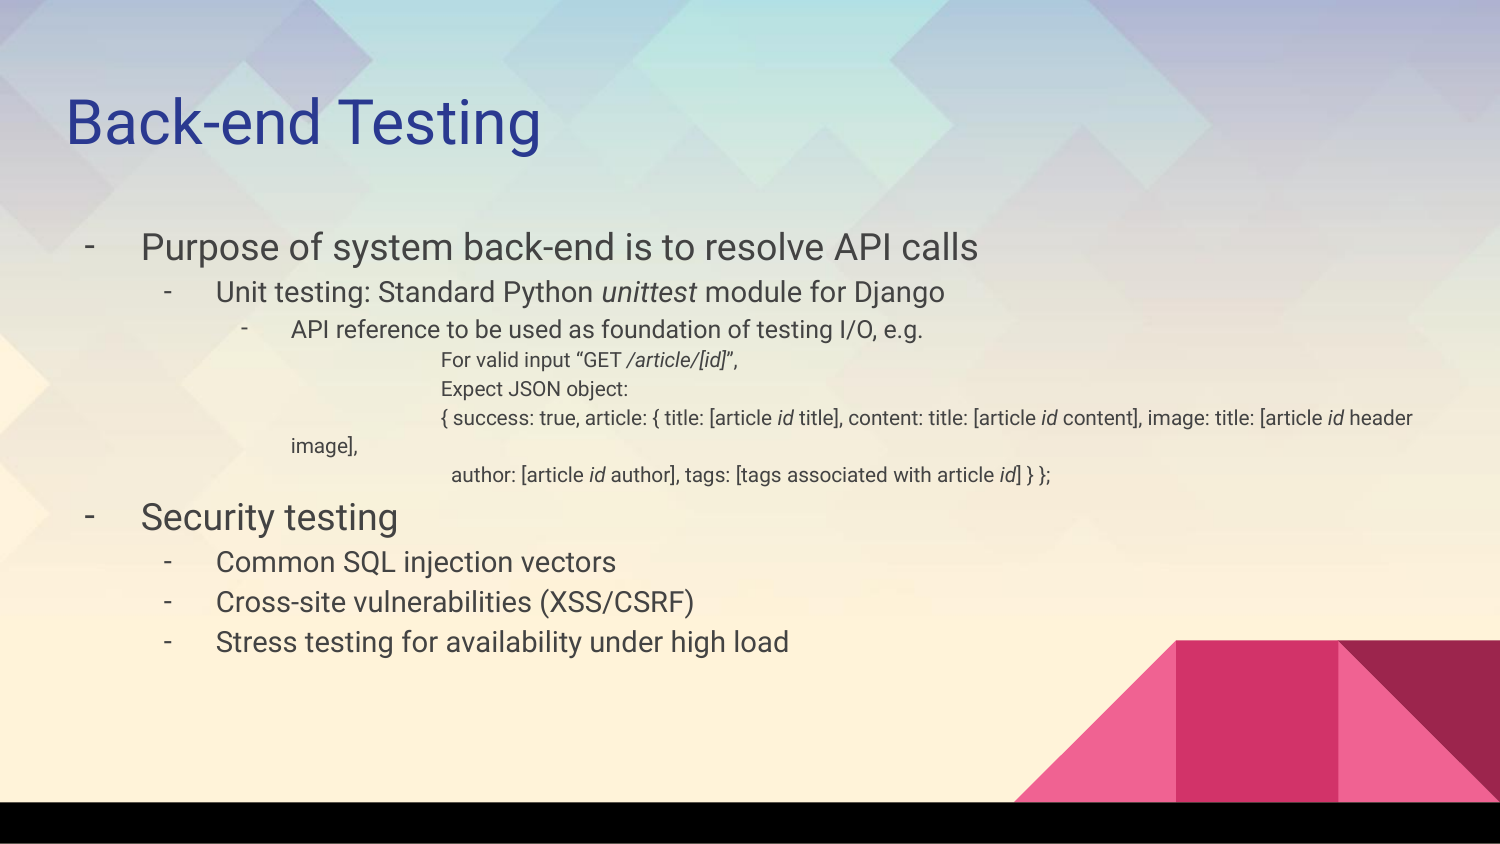

Back-end Testing
Purpose of system back-end is to resolve API calls
Unit testing: Standard Python unittest module for Django
API reference to be used as foundation of testing I/O, e.g.
	For valid input “GET /article/[id]”,
	Expect JSON object:
	{ success: true, article: { title: [article id title], content: title: [article id content], image: title: [article id header image],
	  author: [article id author], tags: [tags associated with article id] } };
Security testing
Common SQL injection vectors
Cross-site vulnerabilities (XSS/CSRF)
Stress testing for availability under high load